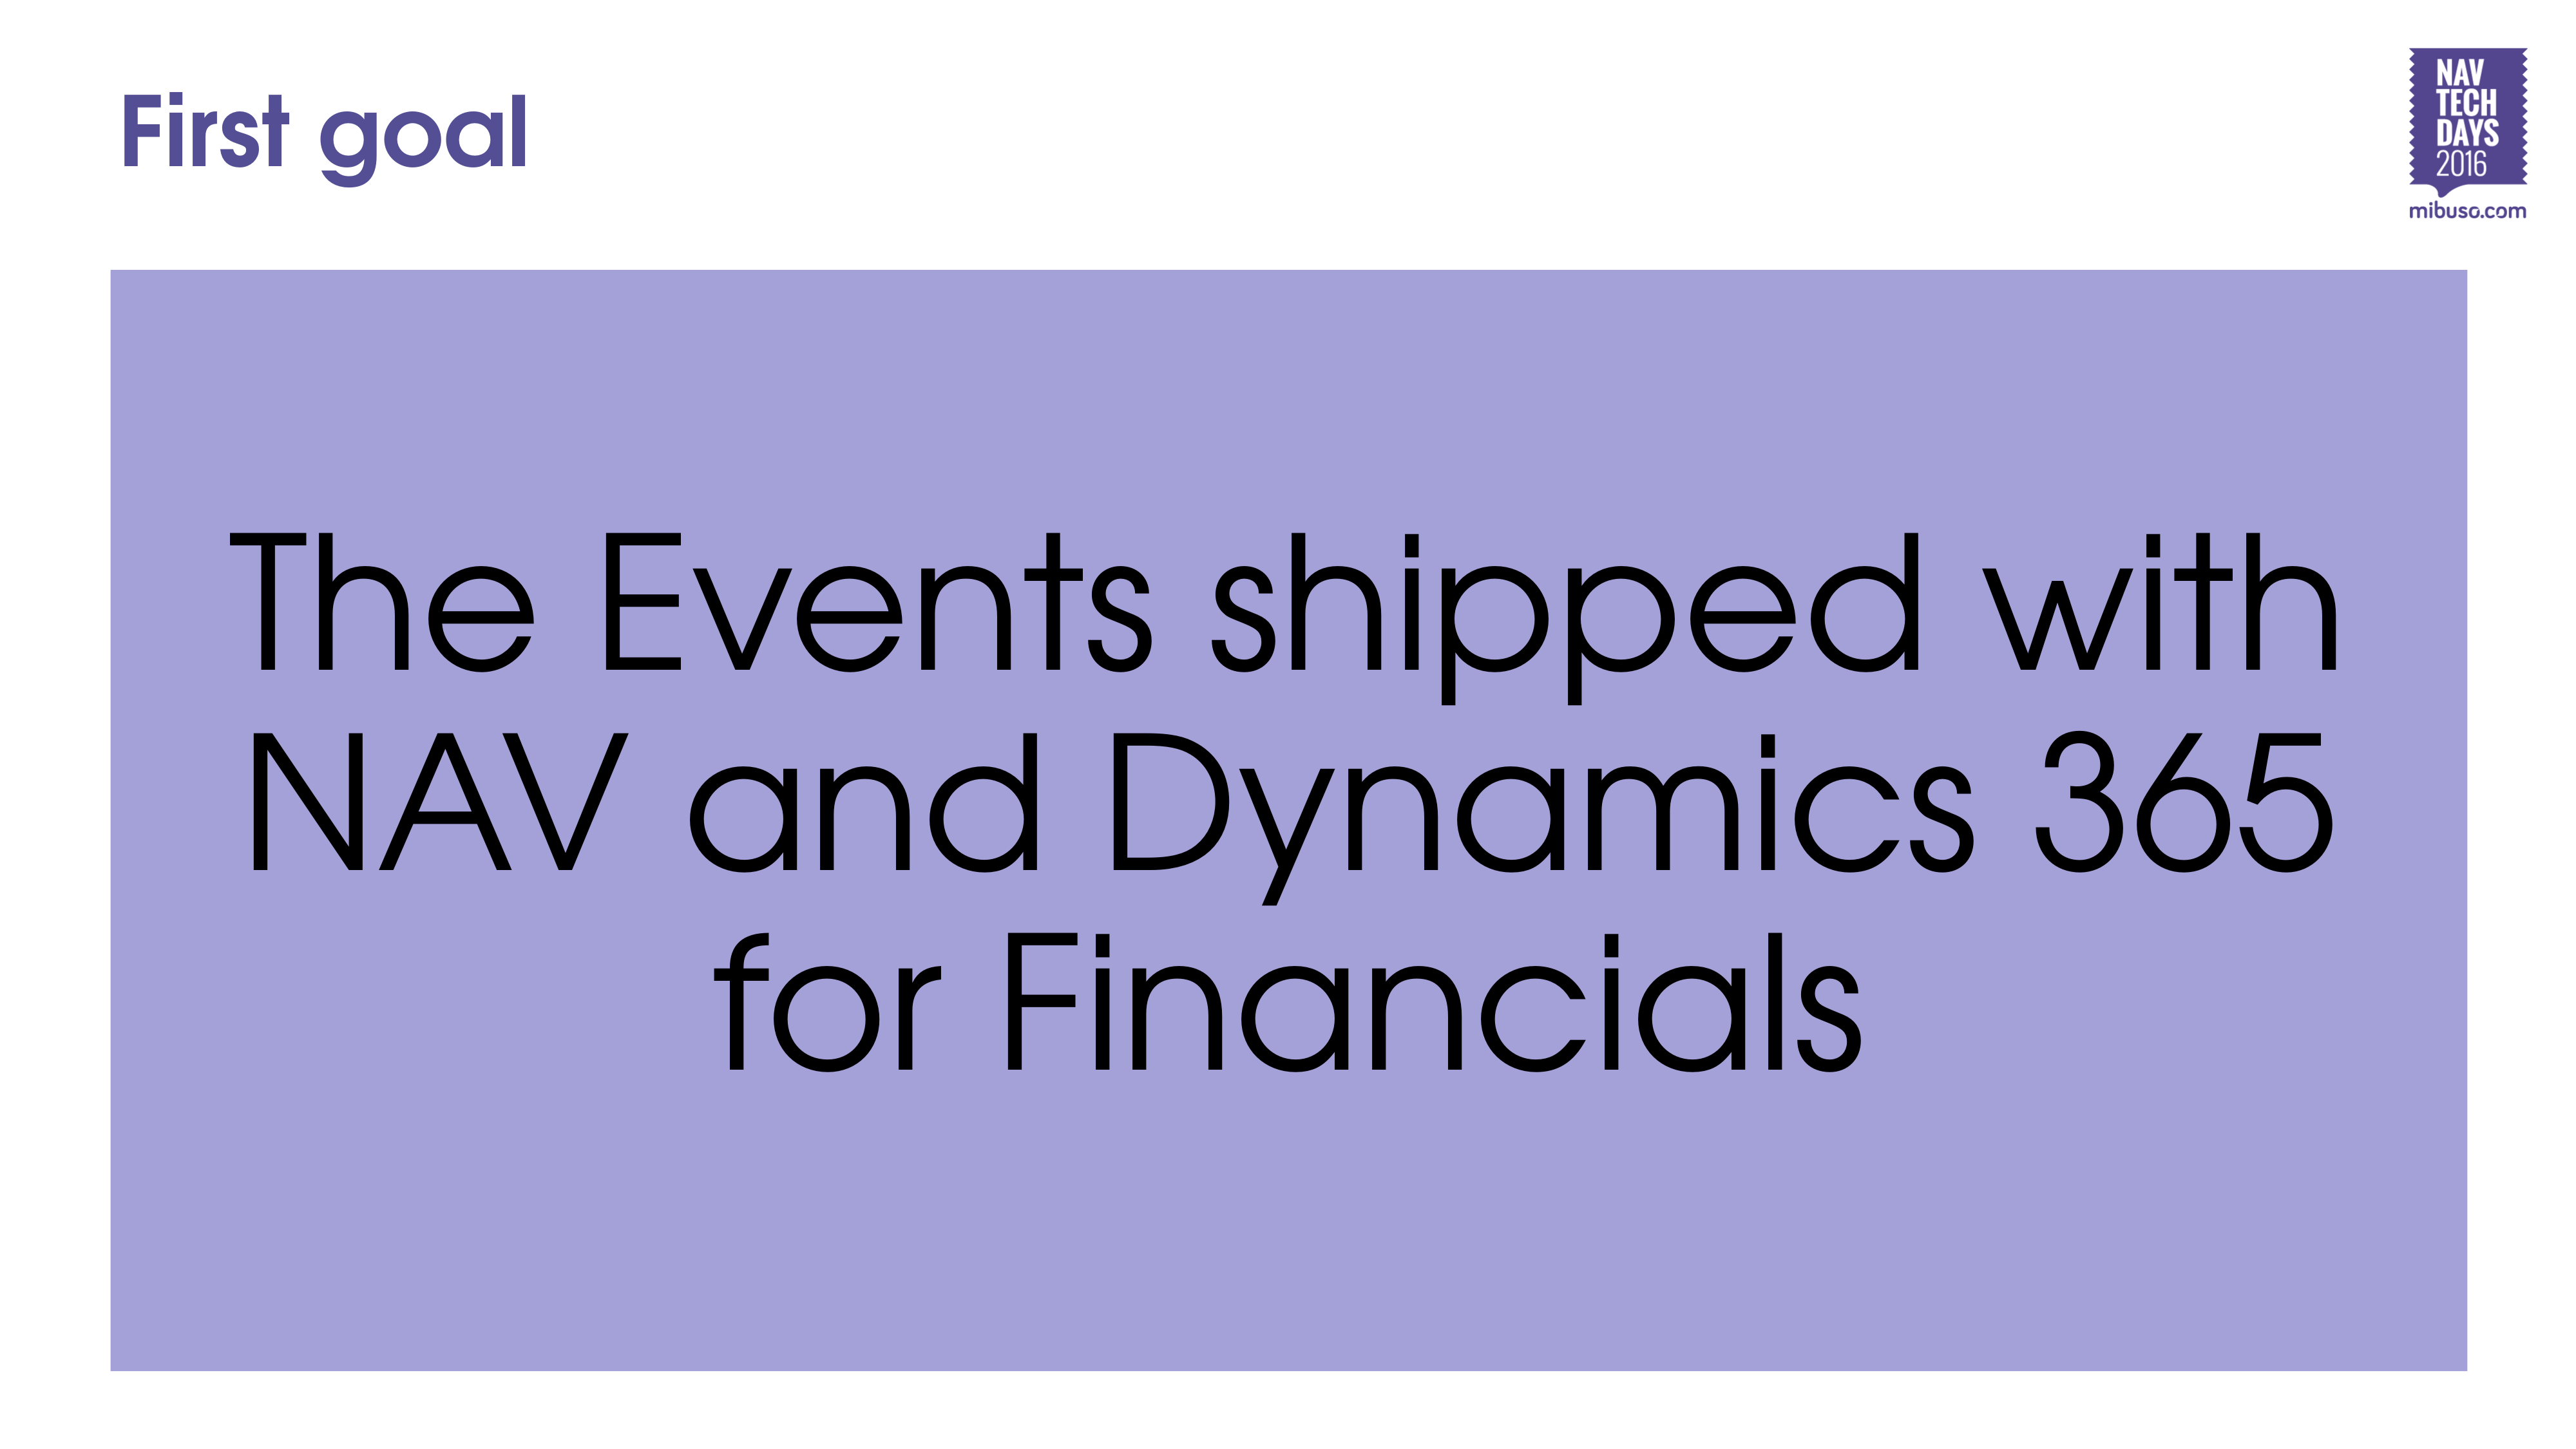

# First goal

The Events shipped with NAV and Dynamics 365 for Financials